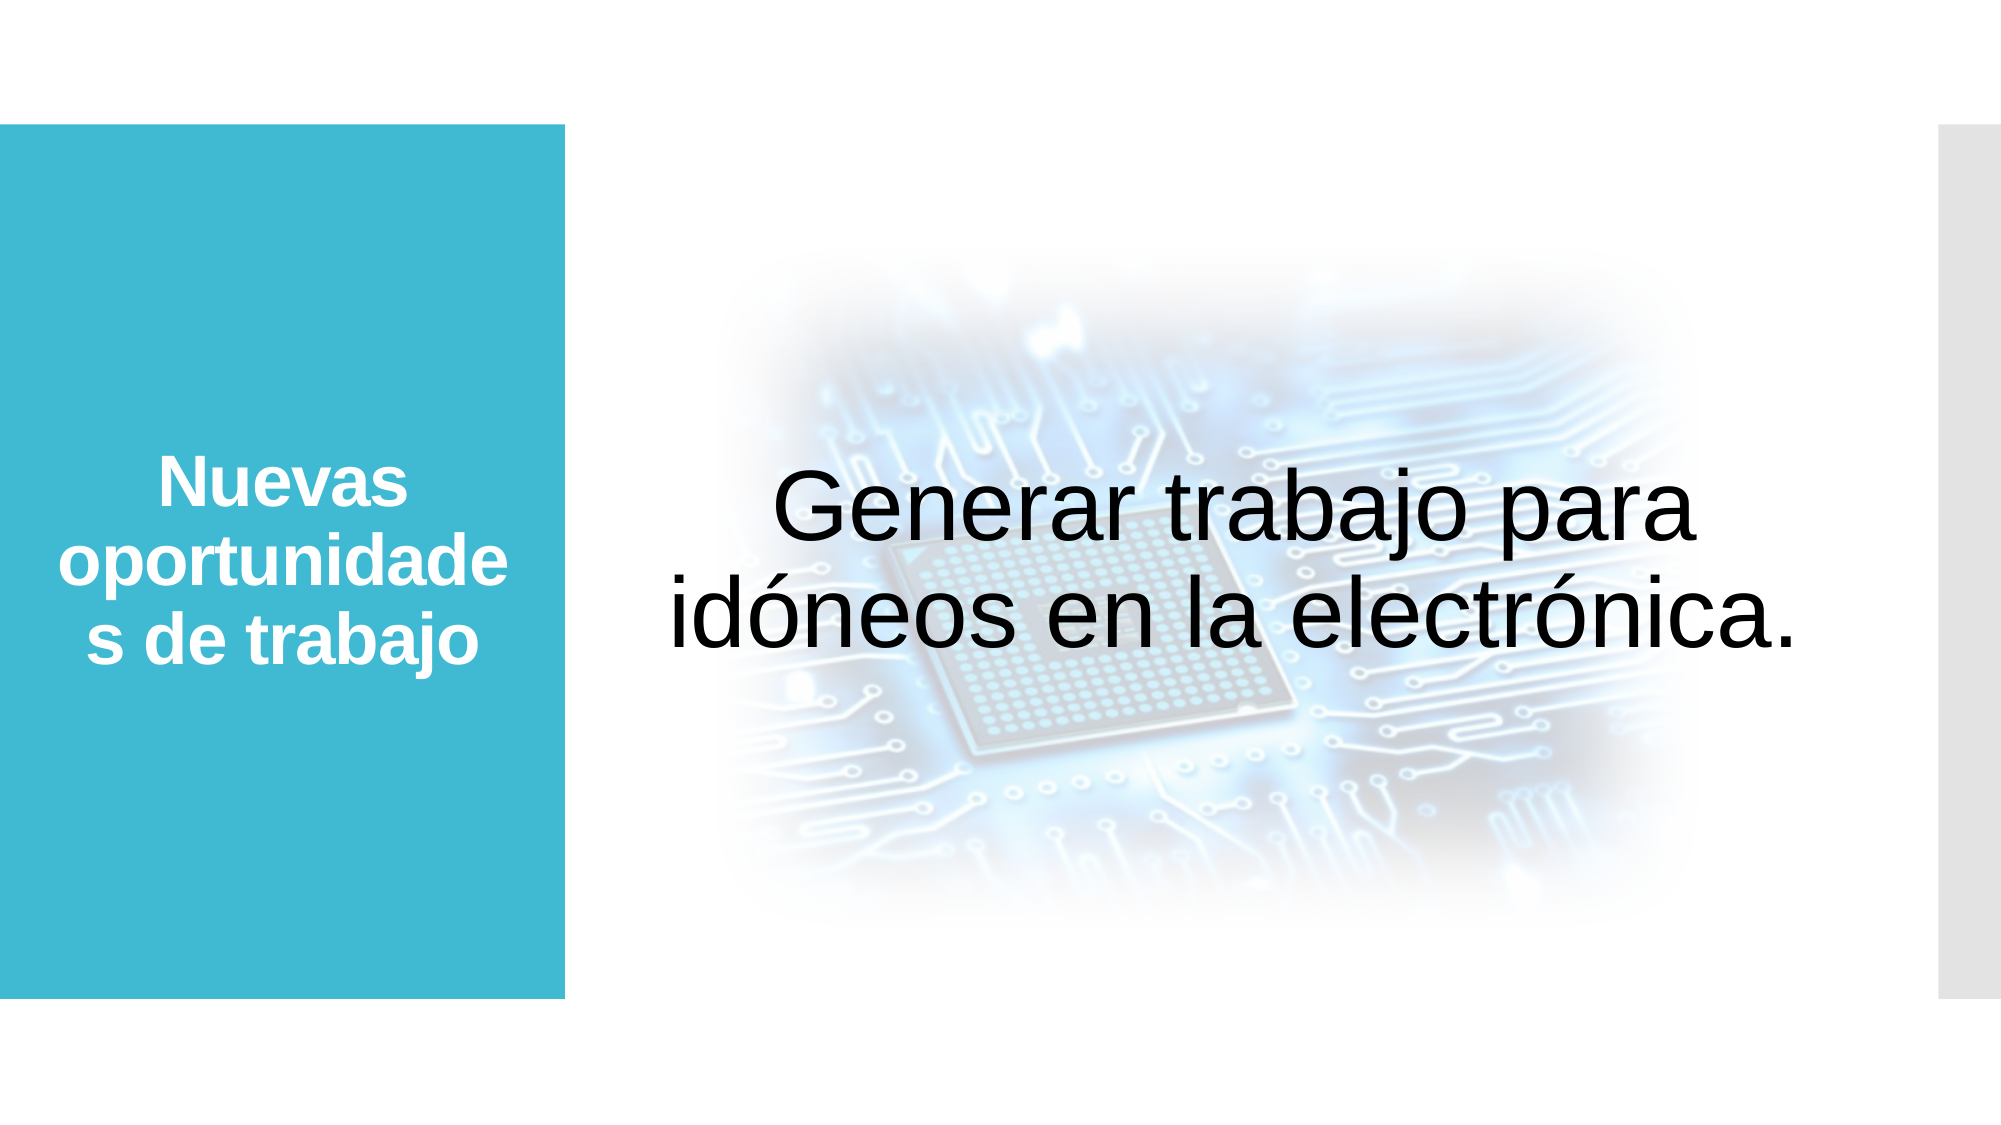

Generar trabajo para idóneos en la electrónica.
# Nuevas oportunidades de trabajo